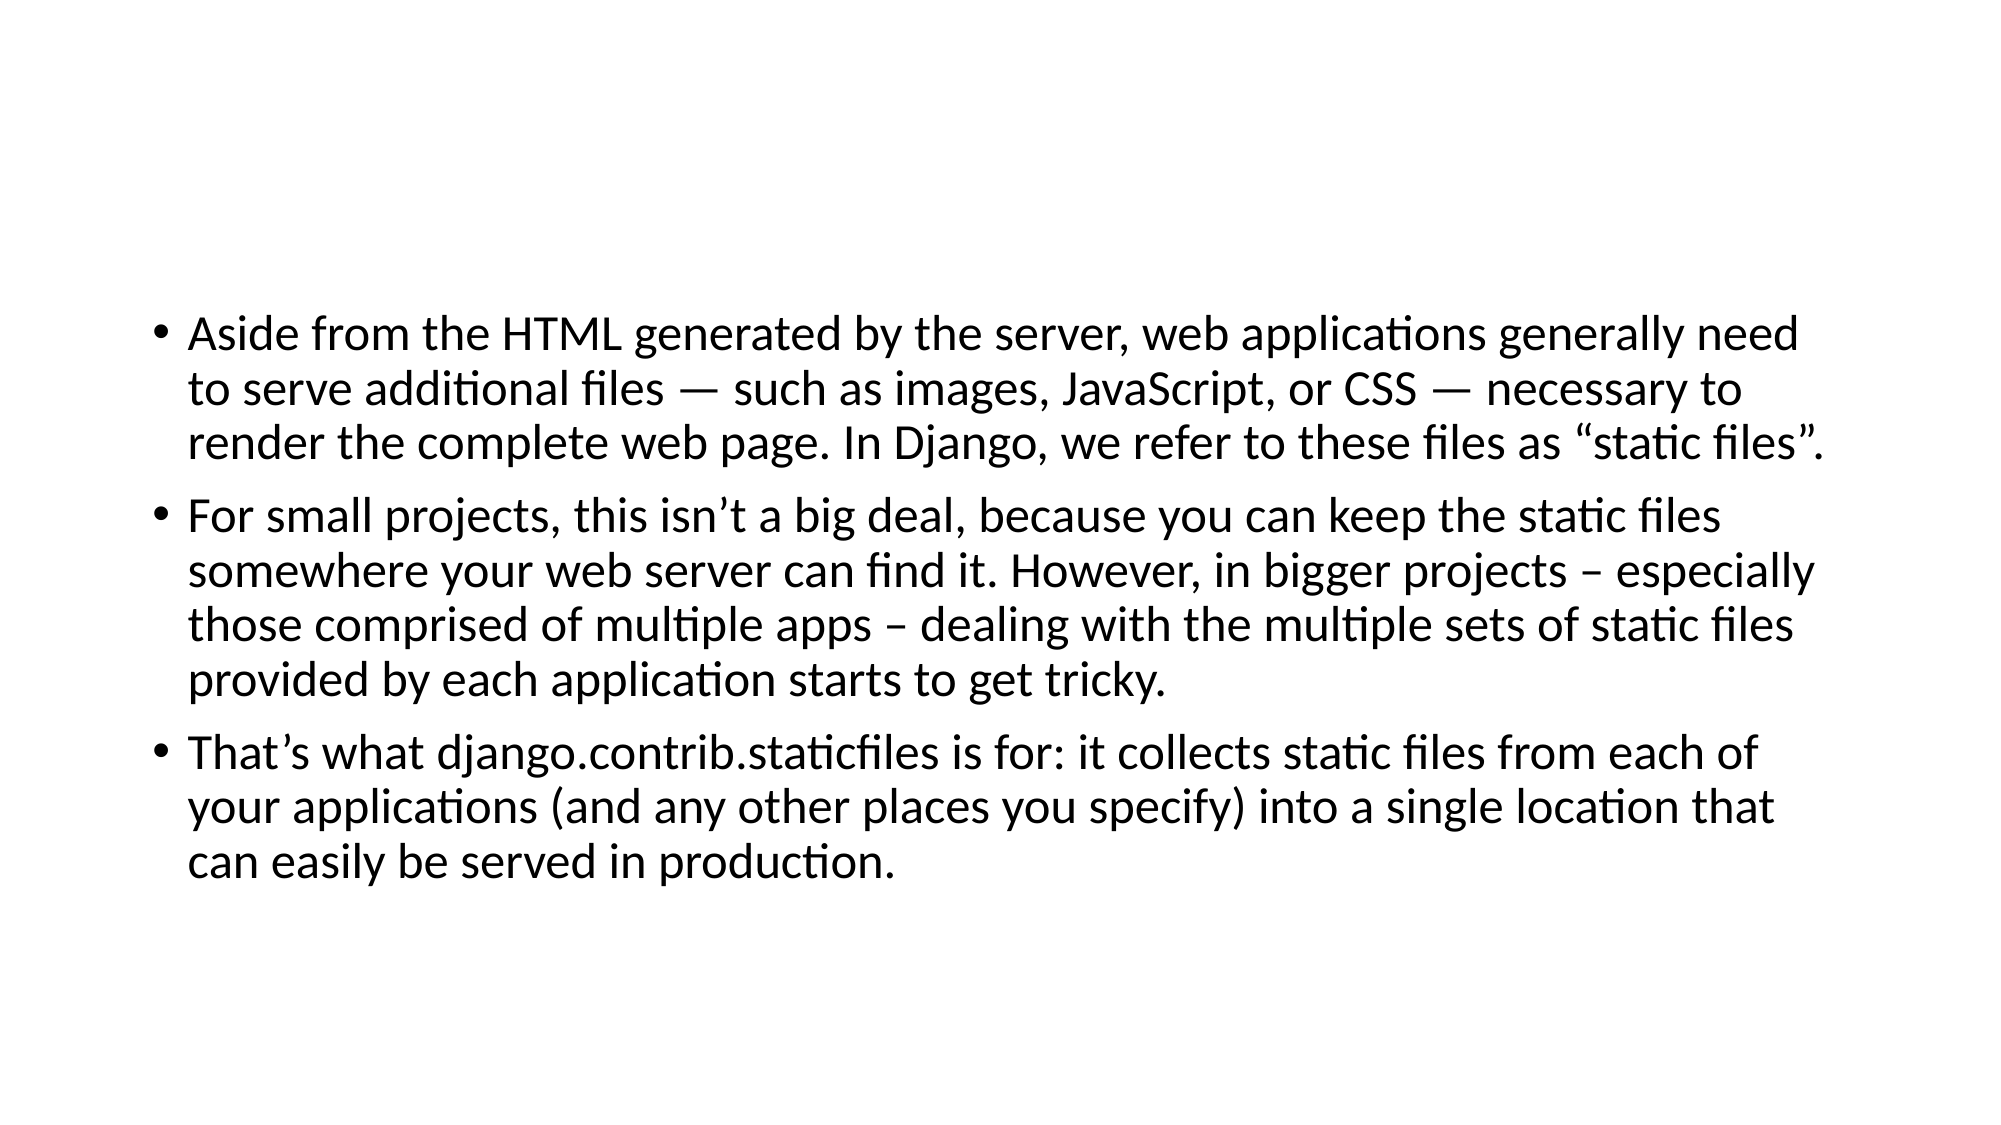

#
Aside from the HTML generated by the server, web applications generally need to serve additional files — such as images, JavaScript, or CSS — necessary to render the complete web page. In Django, we refer to these files as “static files”.
For small projects, this isn’t a big deal, because you can keep the static files somewhere your web server can find it. However, in bigger projects – especially those comprised of multiple apps – dealing with the multiple sets of static files provided by each application starts to get tricky.
That’s what django.contrib.staticfiles is for: it collects static files from each of your applications (and any other places you specify) into a single location that can easily be served in production.